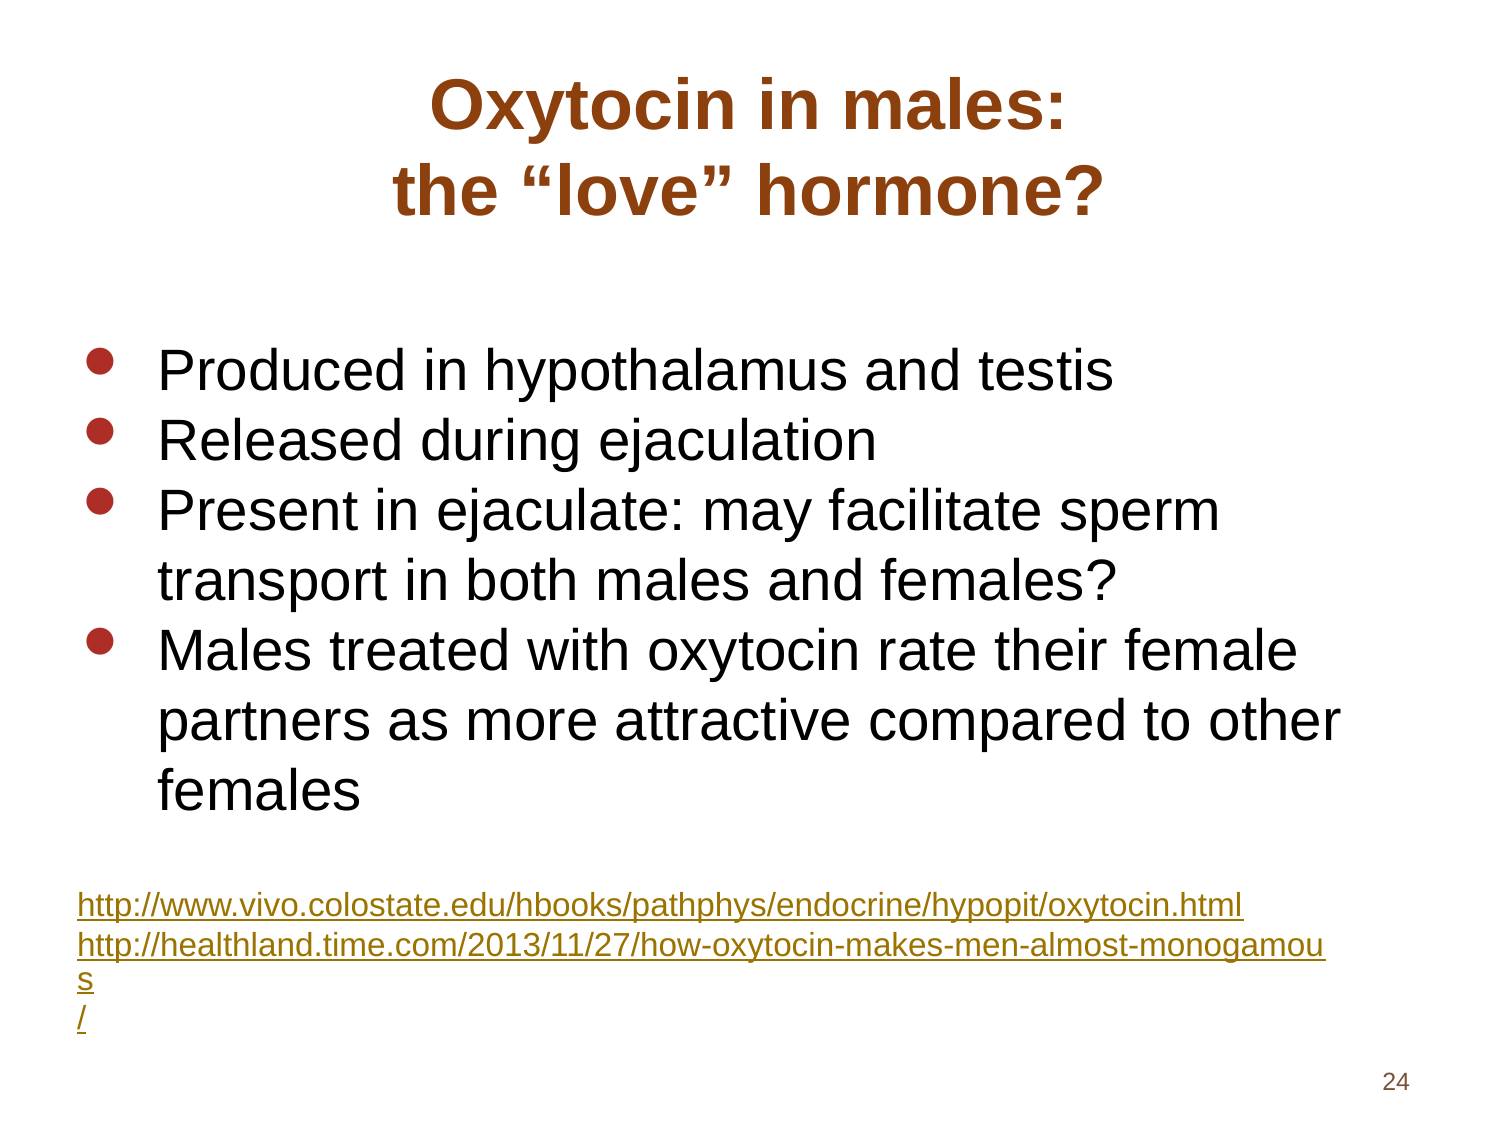

# Oxytocin in males: the “love” hormone?
Produced in hypothalamus and testis
Released during ejaculation
Present in ejaculate: may facilitate sperm transport in both males and females?
Males treated with oxytocin rate their female partners as more attractive compared to other females
http://www.vivo.colostate.edu/hbooks/pathphys/endocrine/hypopit/oxytocin.html
http://healthland.time.com/2013/11/27/how-oxytocin-makes-men-almost-monogamous/

24